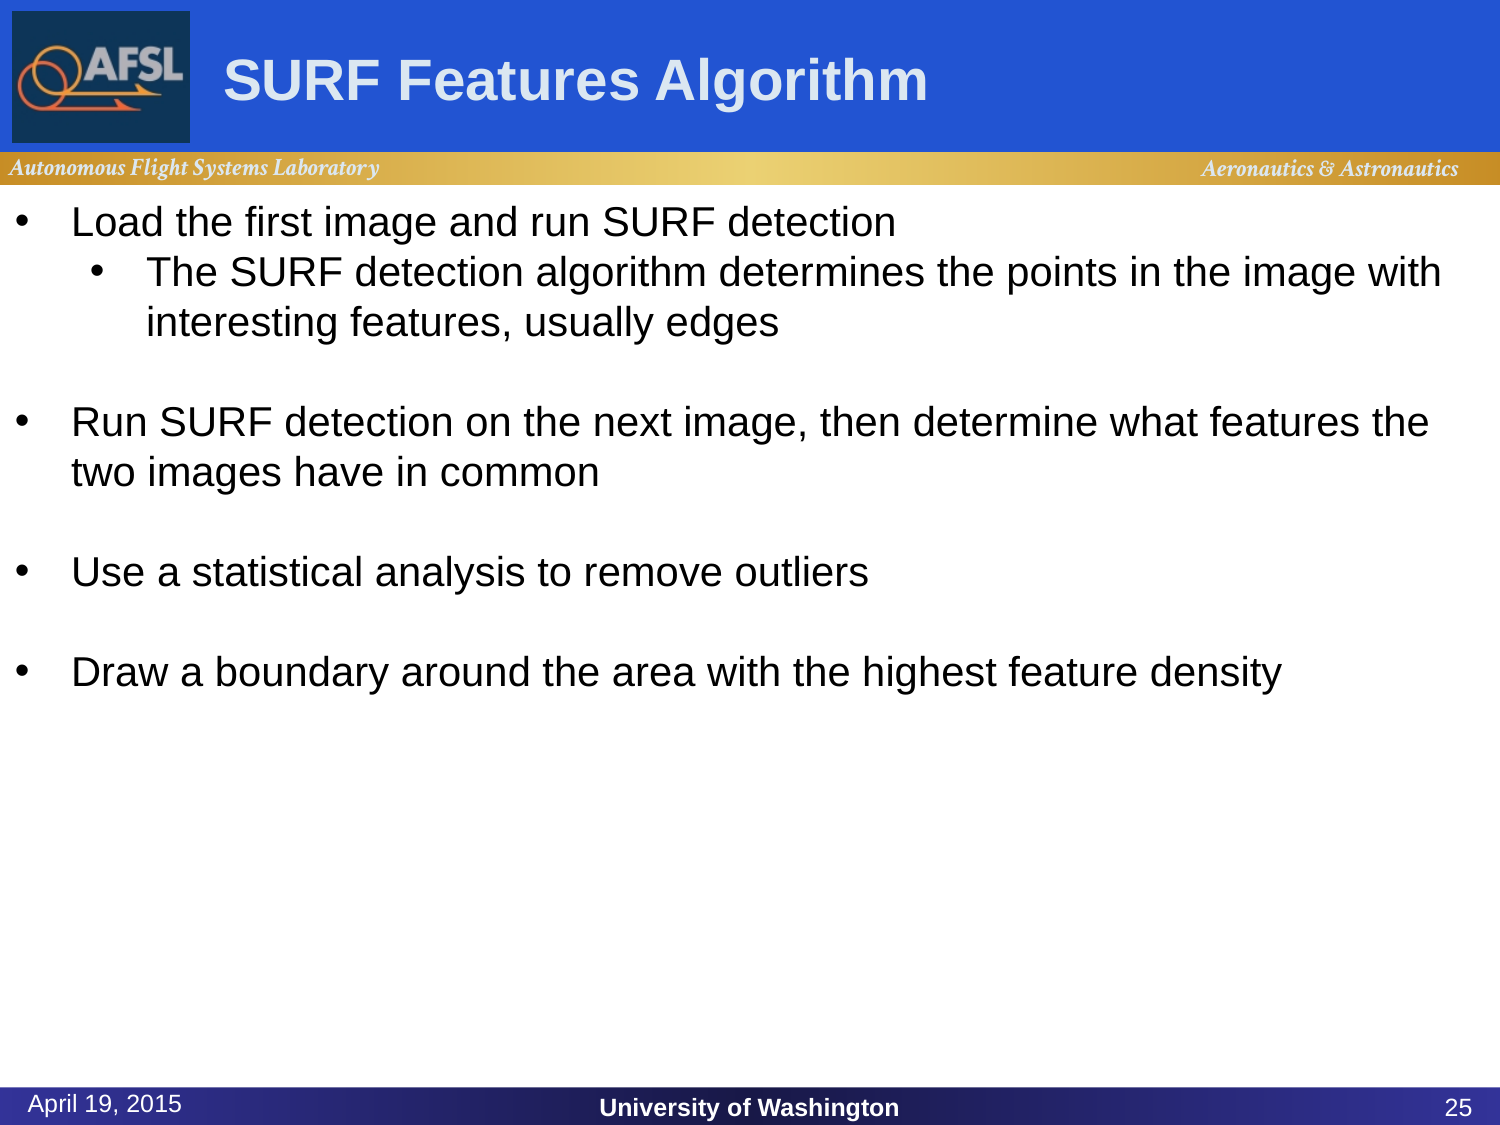

# SURF Features Algorithm
Load the first image and run SURF detection
The SURF detection algorithm determines the points in the image with interesting features, usually edges

Run SURF detection on the next image, then determine what features the two images have in common

Use a statistical analysis to remove outliers

Draw a boundary around the area with the highest feature density
April 19, 2015
University of Washington
25